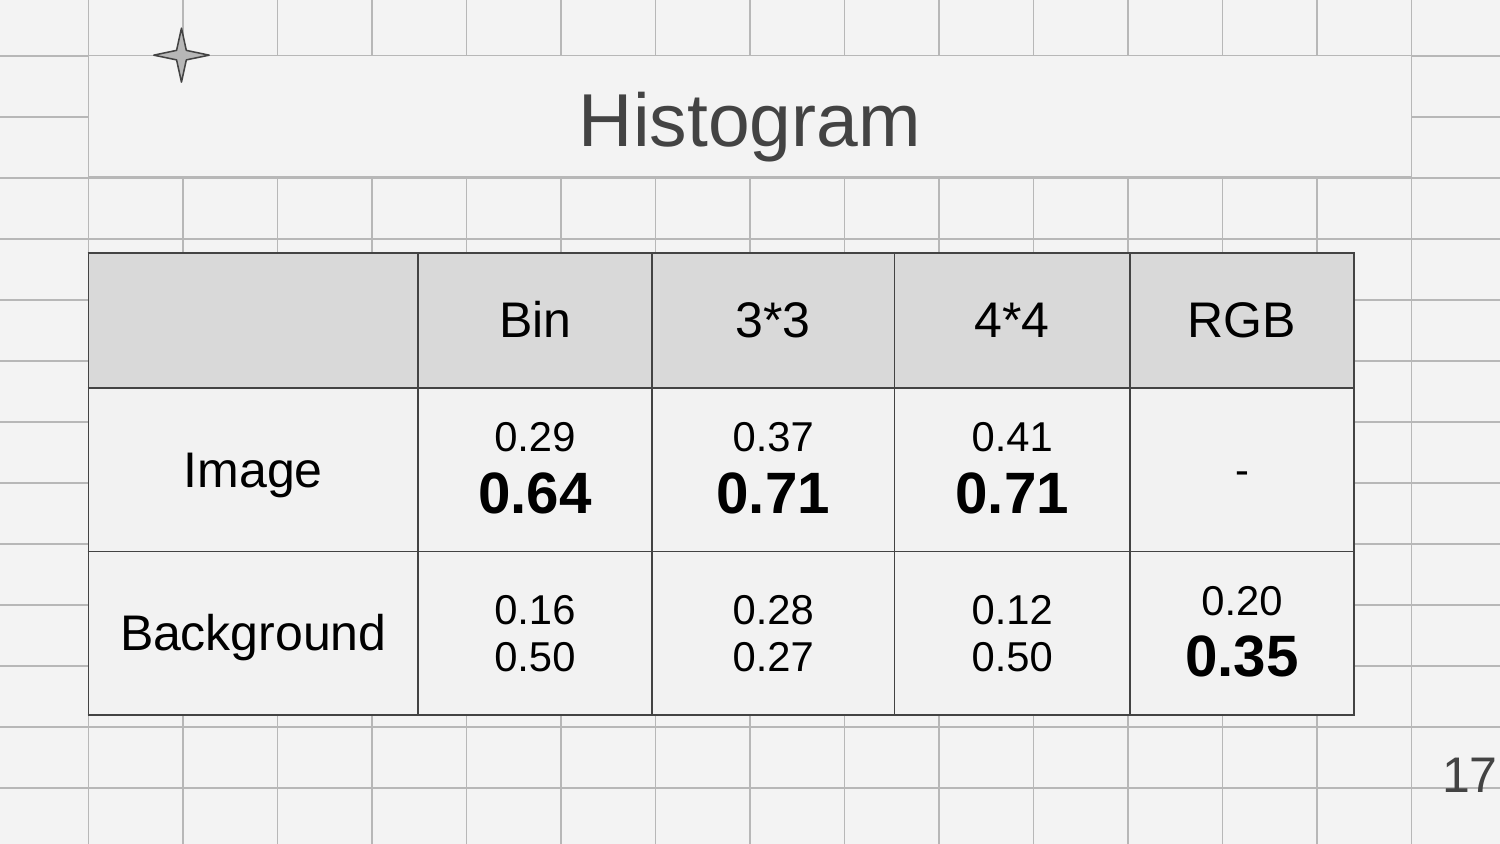

# Histogram
|  | Bin | 3\*3 | 4\*4 | RGB |
| --- | --- | --- | --- | --- |
| Image | 0.29 0.64 | 0.37 0.71 | 0.41 0.71 | - |
| Background | 0.16 0.50 | 0.28 0.27 | 0.12 0.50 | 0.20 0.35 |
17